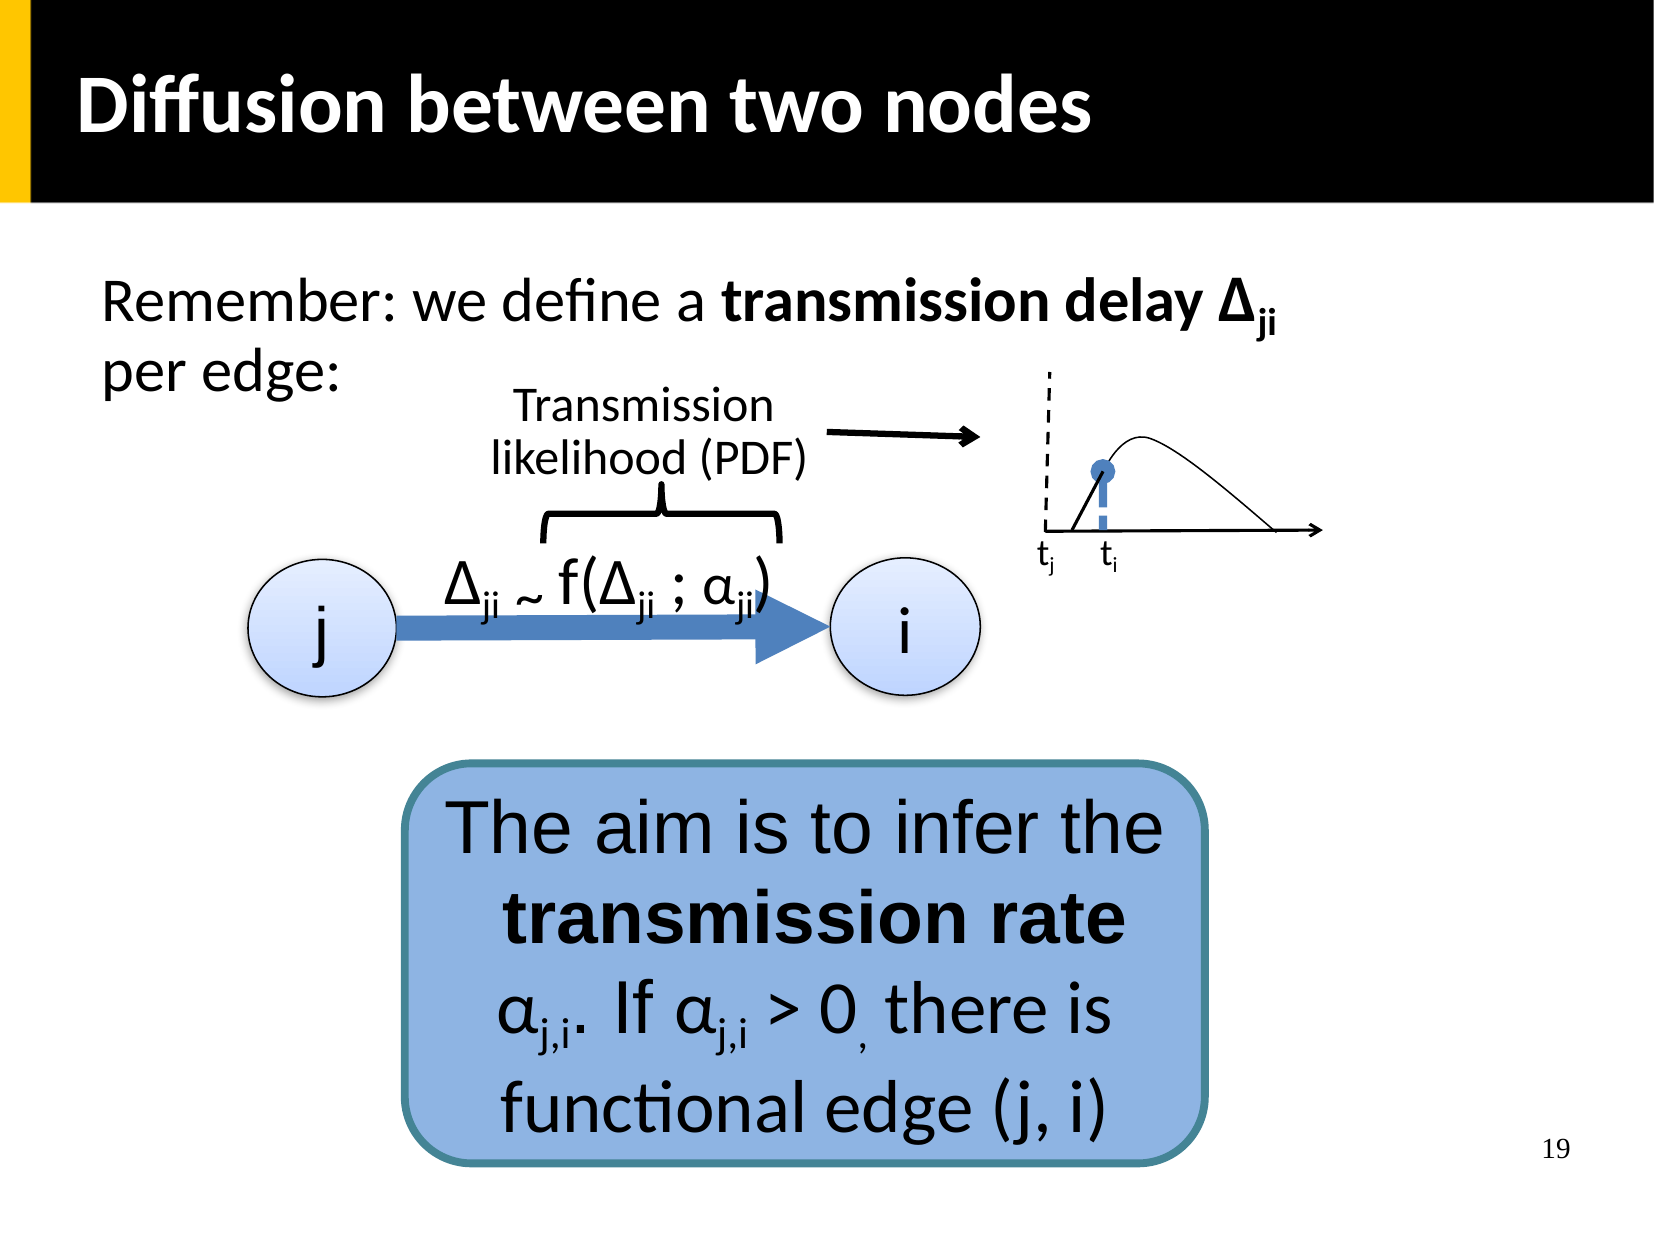

Diffusion between two nodes
Remember: we define a transmission delay Δji
per edge:

tj
ti

Transmission
likelihood (PDF)

Δji ~ f(Δji ; αji)
i
j
The aim is to infer the  transmission rate αj,i. If αj,i > 0, there is functional edge (j, i)
19